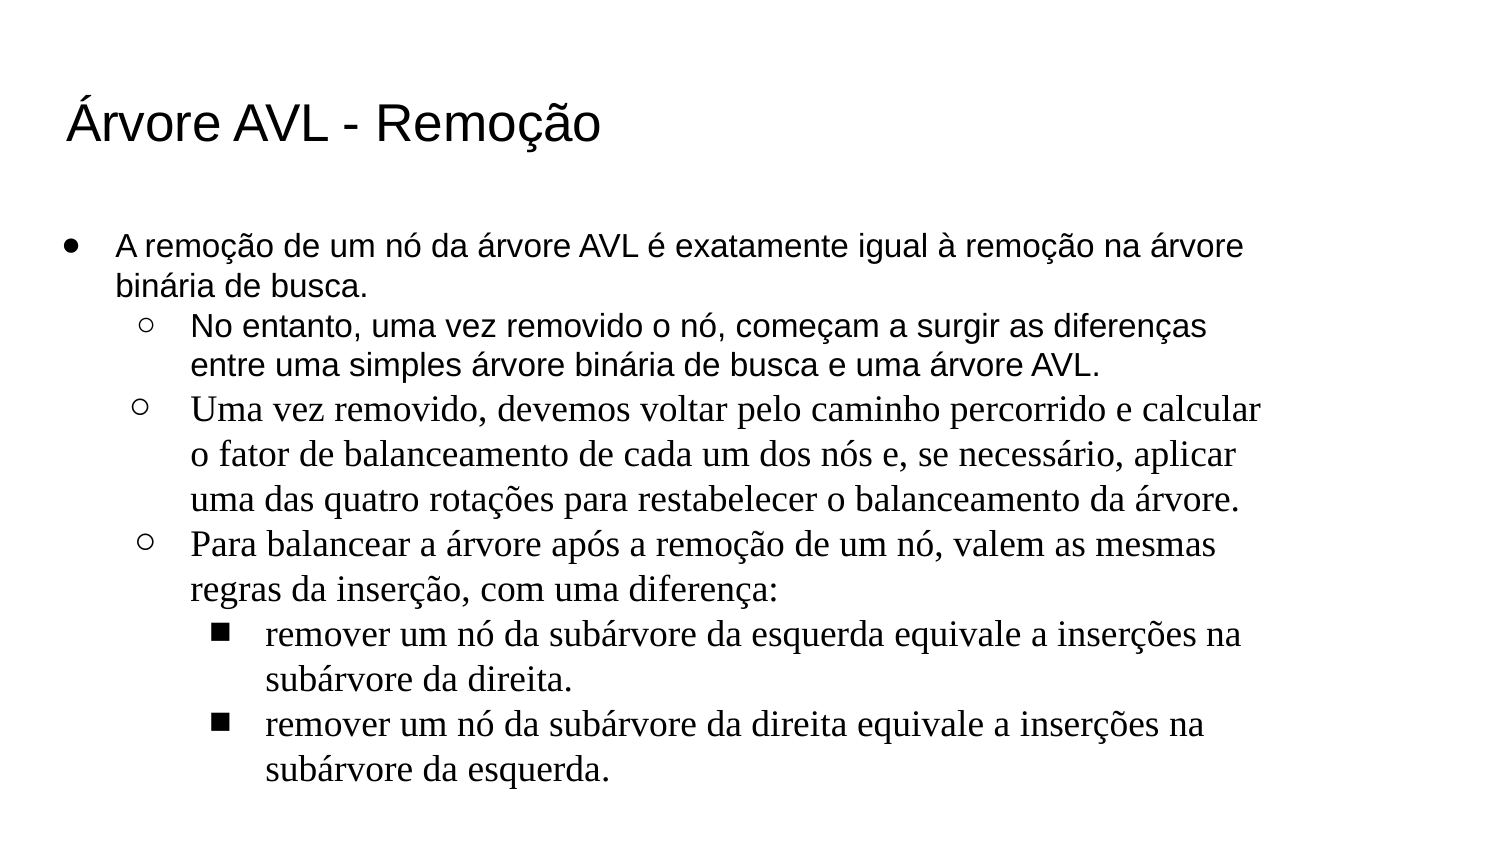

# Árvore AVL - Remoção

A remoção de um nó da árvore AVL é exatamente igual à remoção na árvore binária de busca.
No entanto, uma vez removido o nó, começam a surgir as diferenças entre uma simples árvore binária de busca e uma árvore AVL.
Uma vez removido, devemos voltar pelo caminho percorrido e calcular o fator de balanceamento de cada um dos nós e, se necessário, aplicar uma das quatro rotações para restabelecer o balanceamento da árvore.
Para balancear a árvore após a remoção de um nó, valem as mesmas regras da inserção, com uma diferença:
remover um nó da subárvore da esquerda equivale a inserções na subárvore da direita.
remover um nó da subárvore da direita equivale a inserções na subárvore da esquerda.